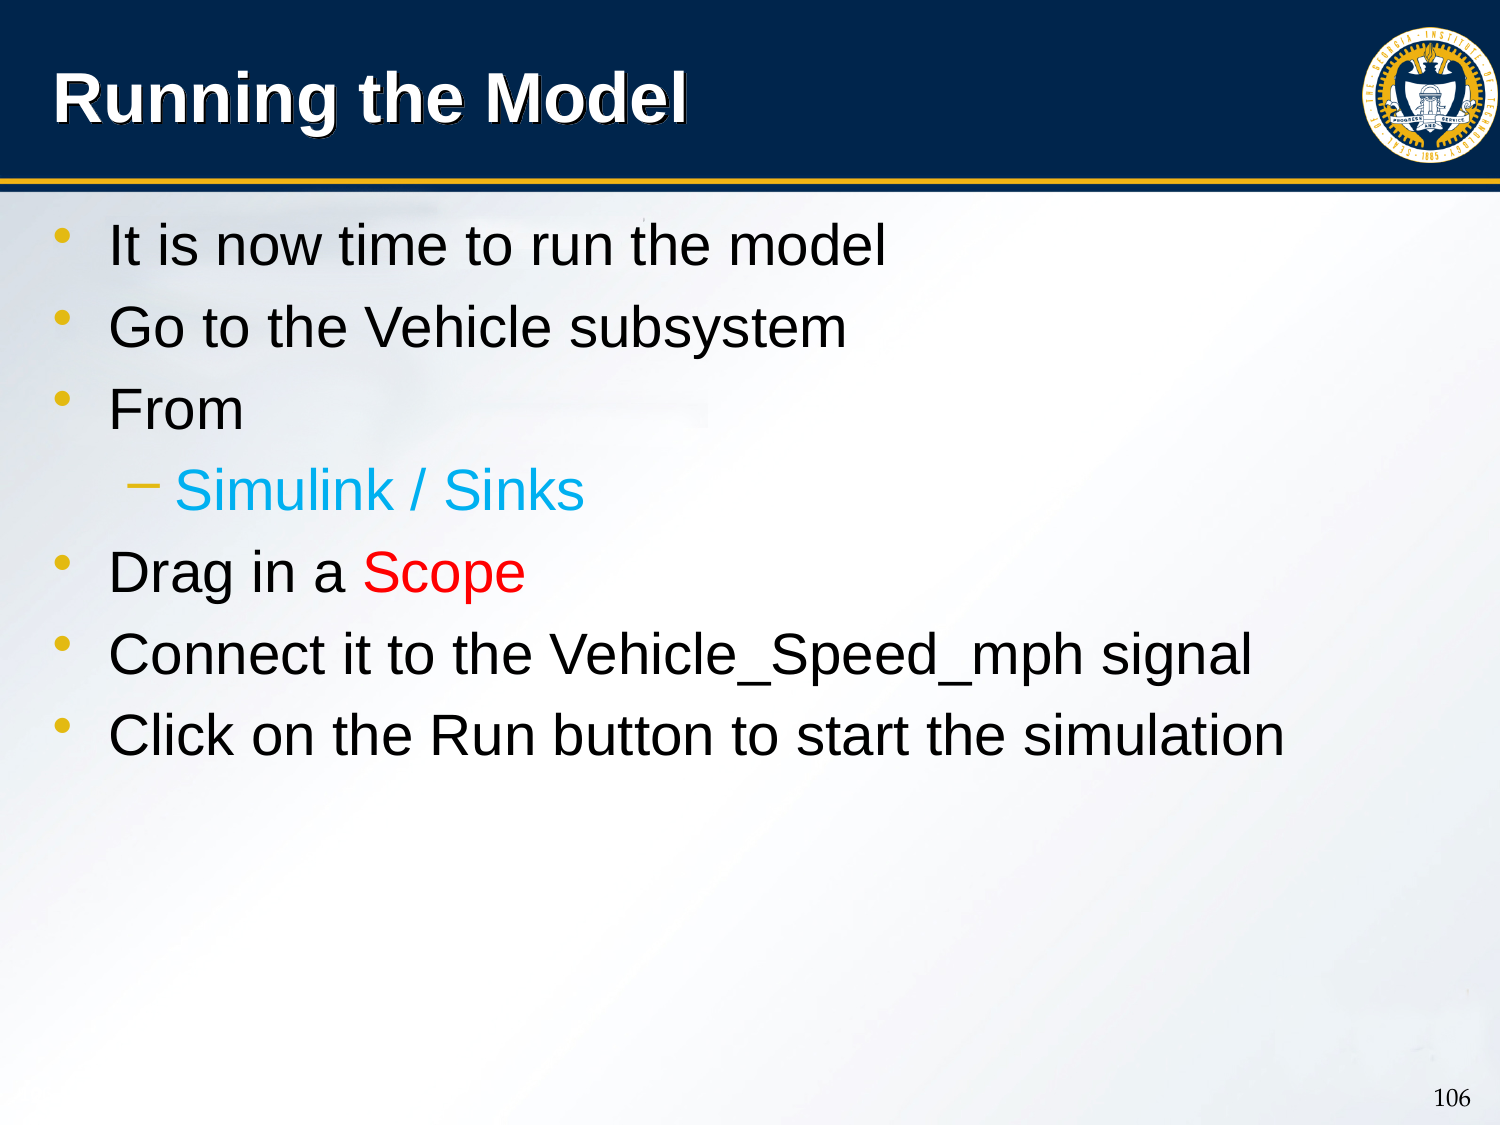

# Running the Model

It is now time to run the model
Go to the Vehicle subsystem
From
Simulink / Sinks
Drag in a Scope
Connect it to the Vehicle_Speed_mph signal
Click on the Run button to start the simulation